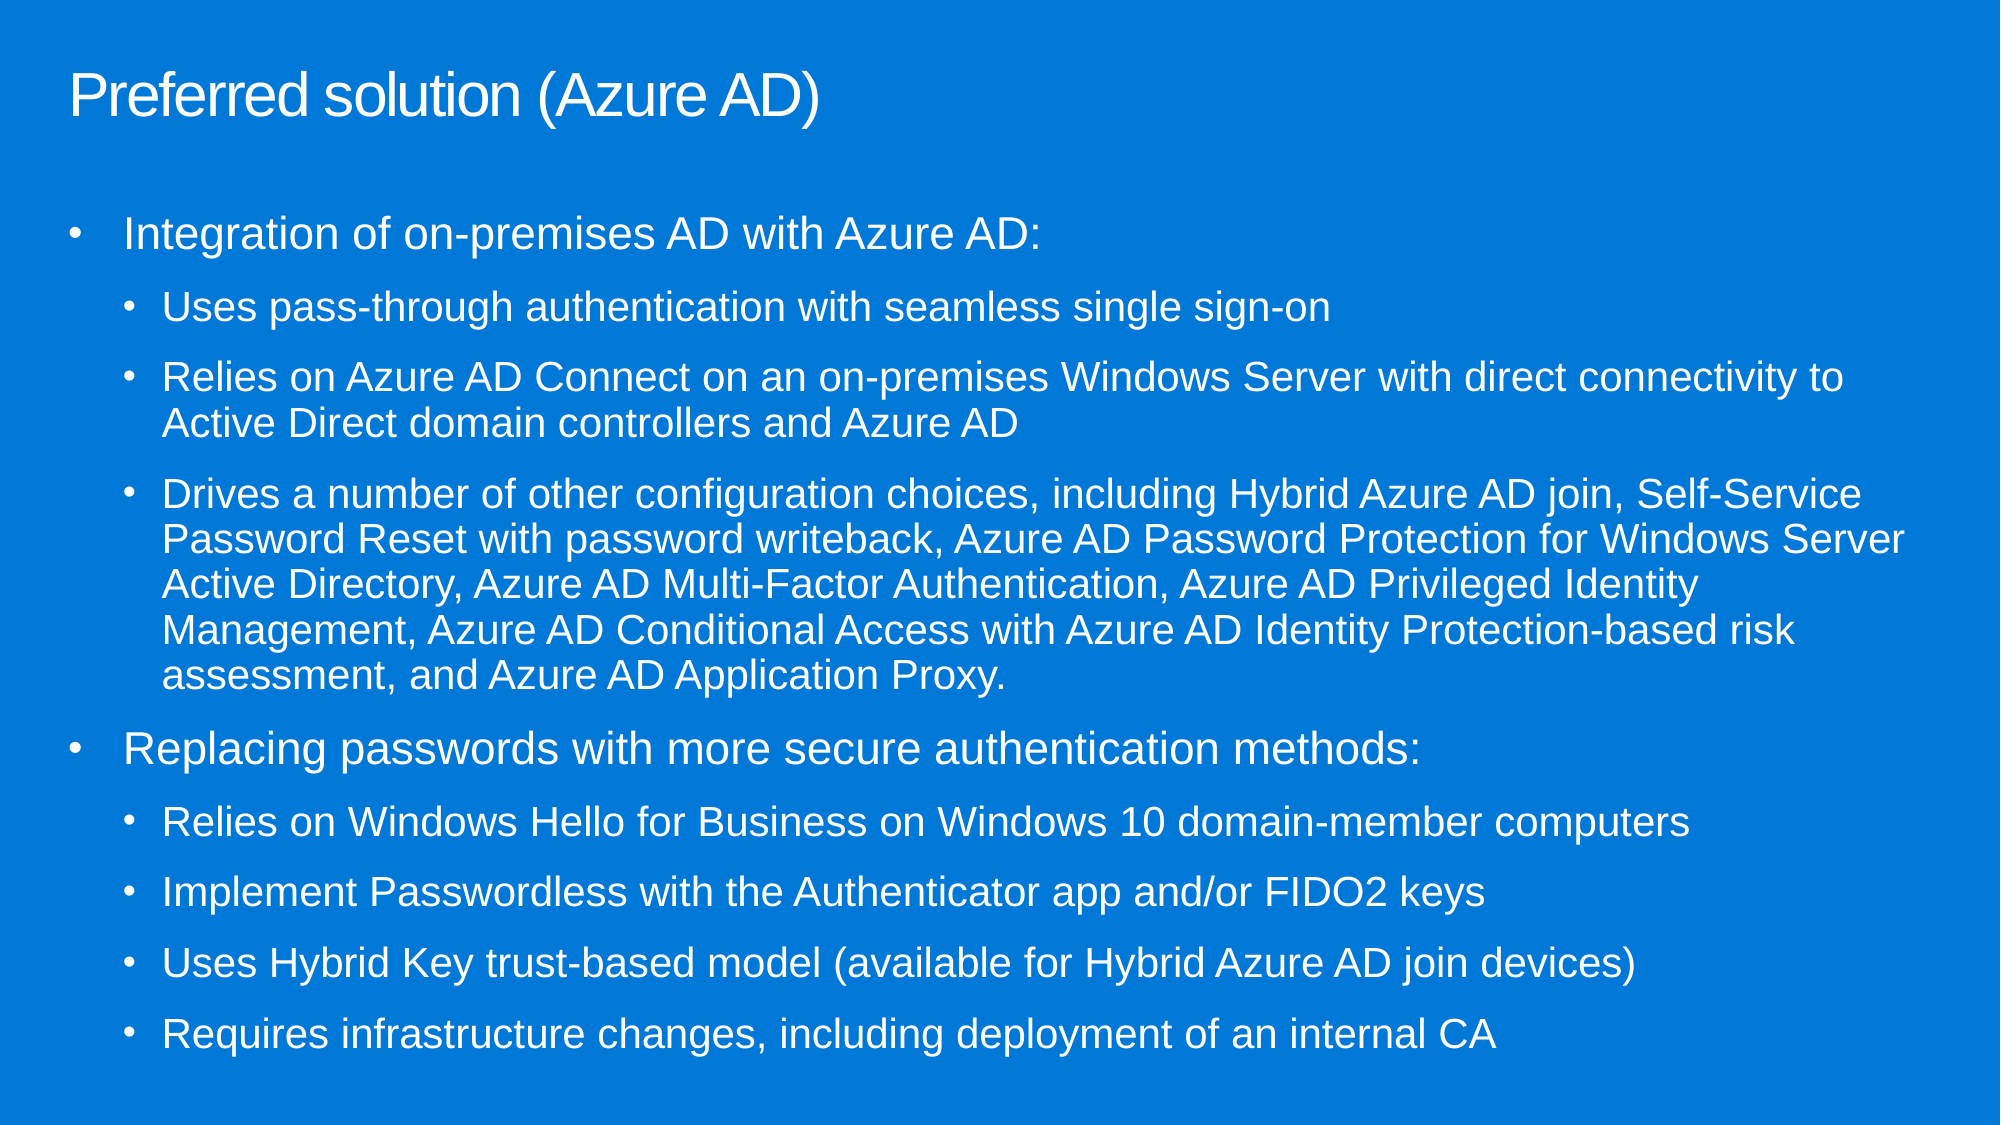

# Preferred solution (Azure AD)
Integration of on-premises AD with Azure AD:
Uses pass-through authentication with seamless single sign-on
Relies on Azure AD Connect on an on-premises Windows Server with direct connectivity to Active Direct domain controllers and Azure AD
Drives a number of other configuration choices, including Hybrid Azure AD join, Self-Service Password Reset with password writeback, Azure AD Password Protection for Windows Server Active Directory, Azure AD Multi-Factor Authentication, Azure AD Privileged Identity Management, Azure AD Conditional Access with Azure AD Identity Protection-based risk assessment, and Azure AD Application Proxy.
Replacing passwords with more secure authentication methods:
Relies on Windows Hello for Business on Windows 10 domain-member computers
Implement Passwordless with the Authenticator app and/or FIDO2 keys
Uses Hybrid Key trust-based model (available for Hybrid Azure AD join devices)
Requires infrastructure changes, including deployment of an internal CA